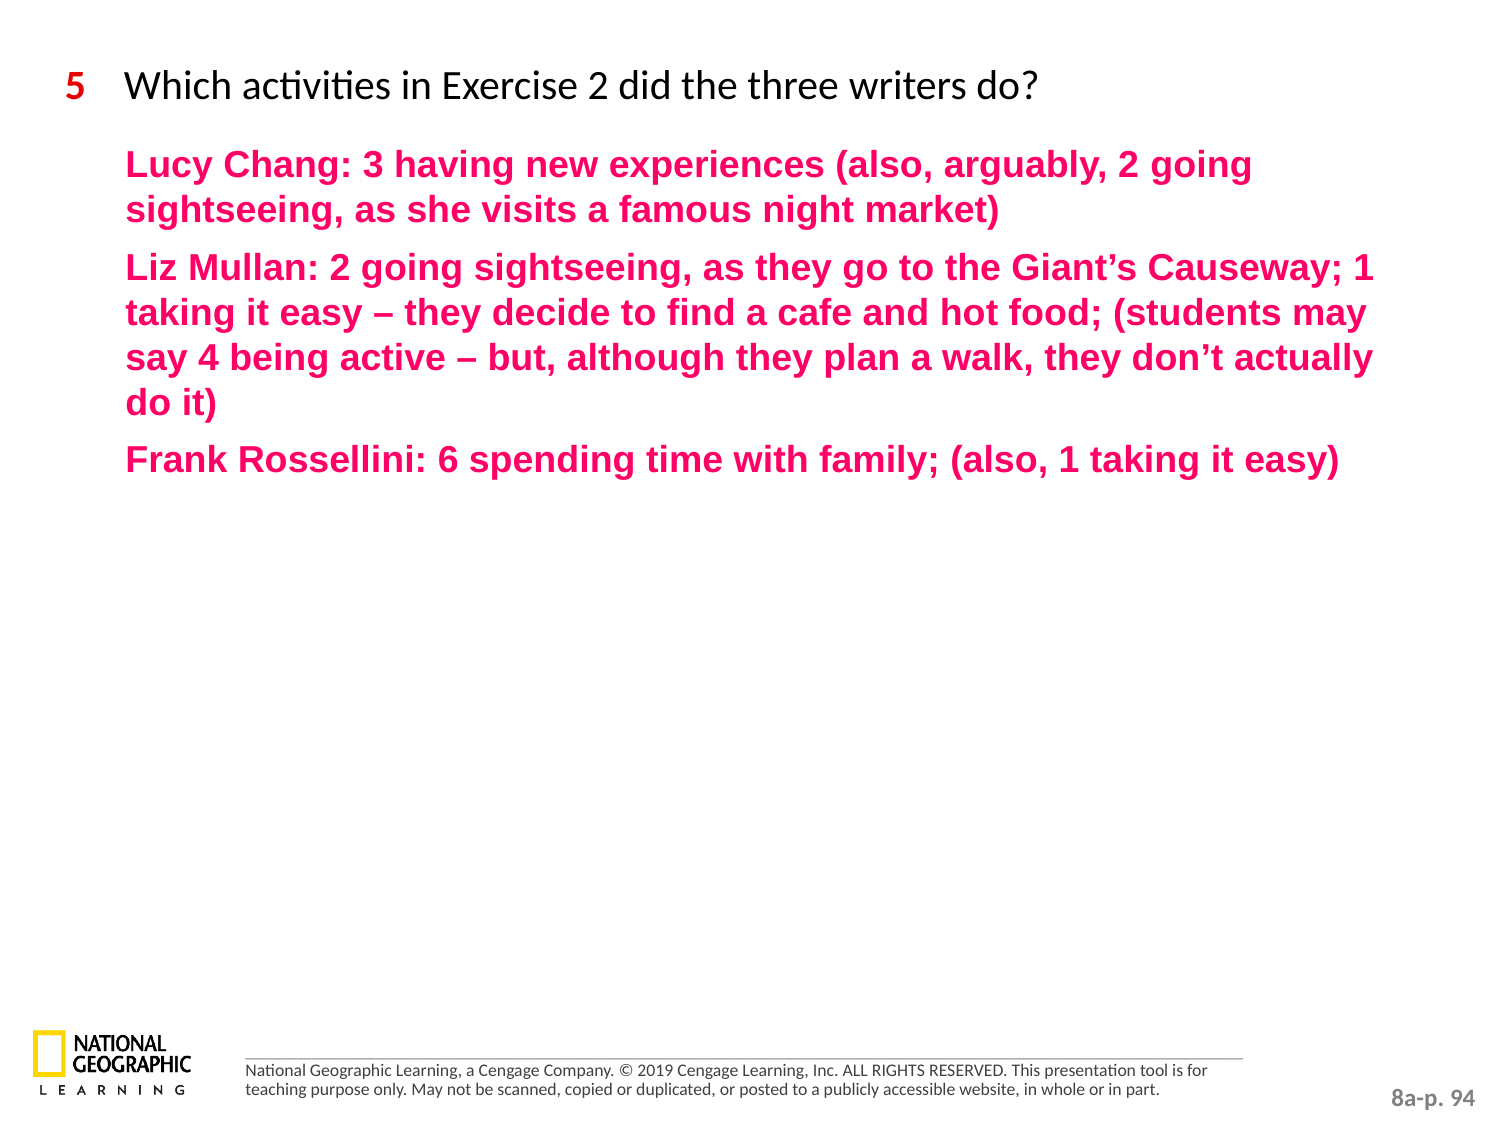

5 	Which activities in Exercise 2 did the three writers do?
Lucy Chang: 3 having new experiences (also, arguably, 2 going sightseeing, as she visits a famous night market)
Liz Mullan: 2 going sightseeing, as they go to the Giant’s Causeway; 1 taking it easy – they decide to find a cafe and hot food; (students may say 4 being active – but, although they plan a walk, they don’t actually do it)
Frank Rossellini: 6 spending time with family; (also, 1 taking it easy)
8a-p. 94